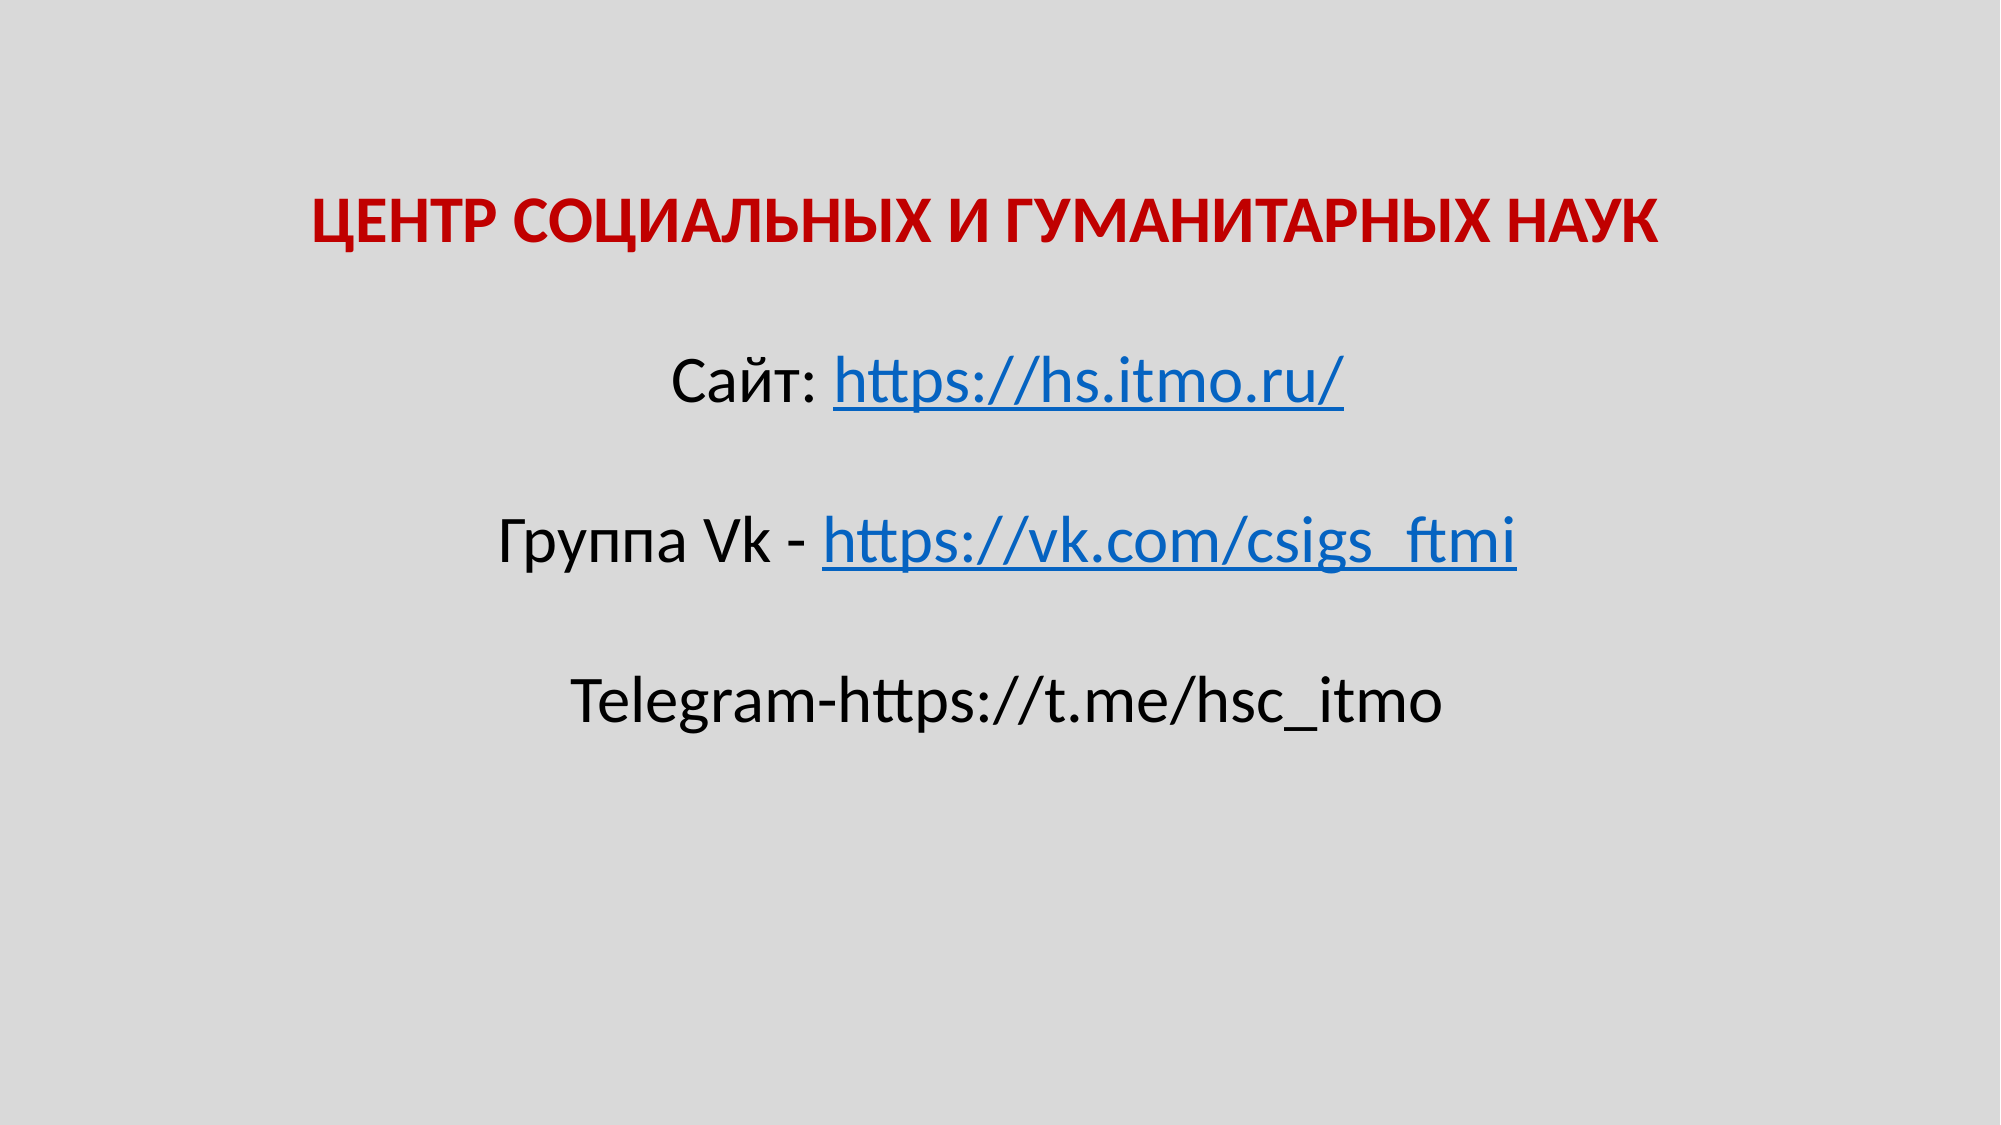

ЦЕНТР СОЦИАЛЬНЫХ И ГУМАНИТАРНЫХ НАУК

Сайт: https://hs.itmo.ru/

Группа Vk - https://vk.com/csigs_ftmi

Telegram-https://t.me/hsc_itmo